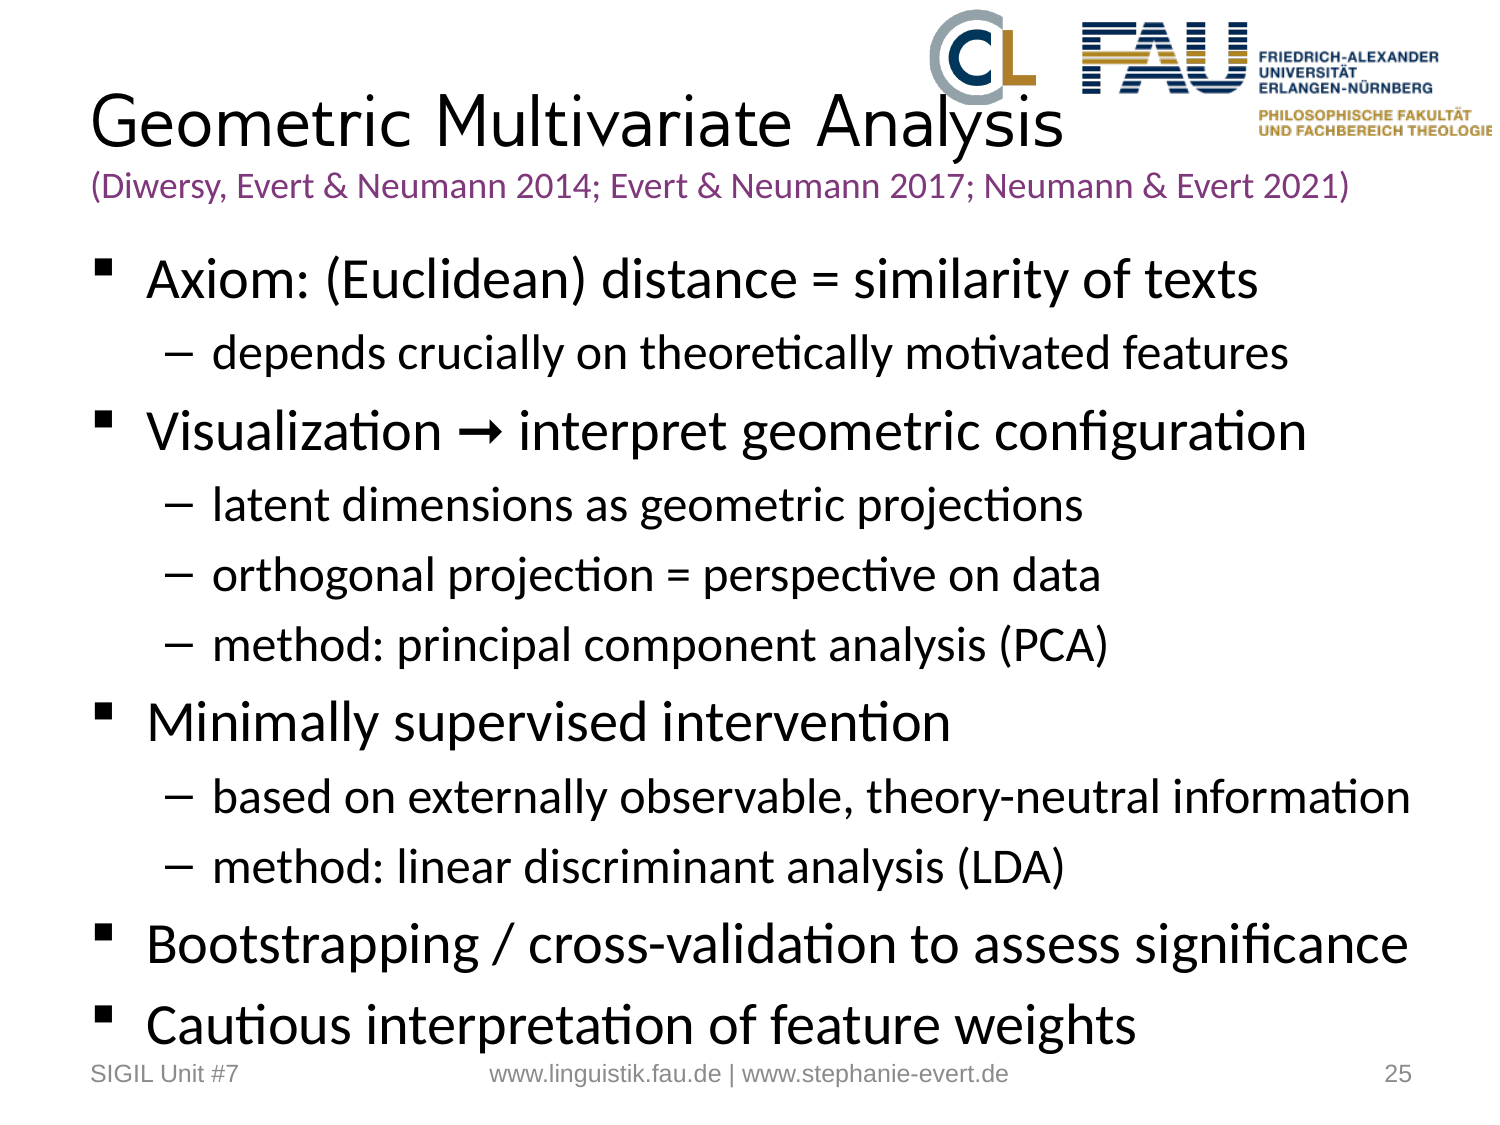

# Geometric Multivariate Analysis (Diwersy, Evert & Neumann 2014; Evert & Neumann 2017; Neumann & Evert 2021)
Axiom: (Euclidean) distance = similarity of texts
depends crucially on theoretically motivated features
Visualization ➞ interpret geometric configuration
latent dimensions as geometric projections
orthogonal projection = perspective on data
method: principal component analysis (PCA)
Minimally supervised intervention
based on externally observable, theory-neutral information
method: linear discriminant analysis (LDA)
Bootstrapping / cross-validation to assess significance
Cautious interpretation of feature weights
SIGIL Unit #7
www.linguistik.fau.de | www.stephanie-evert.de
25